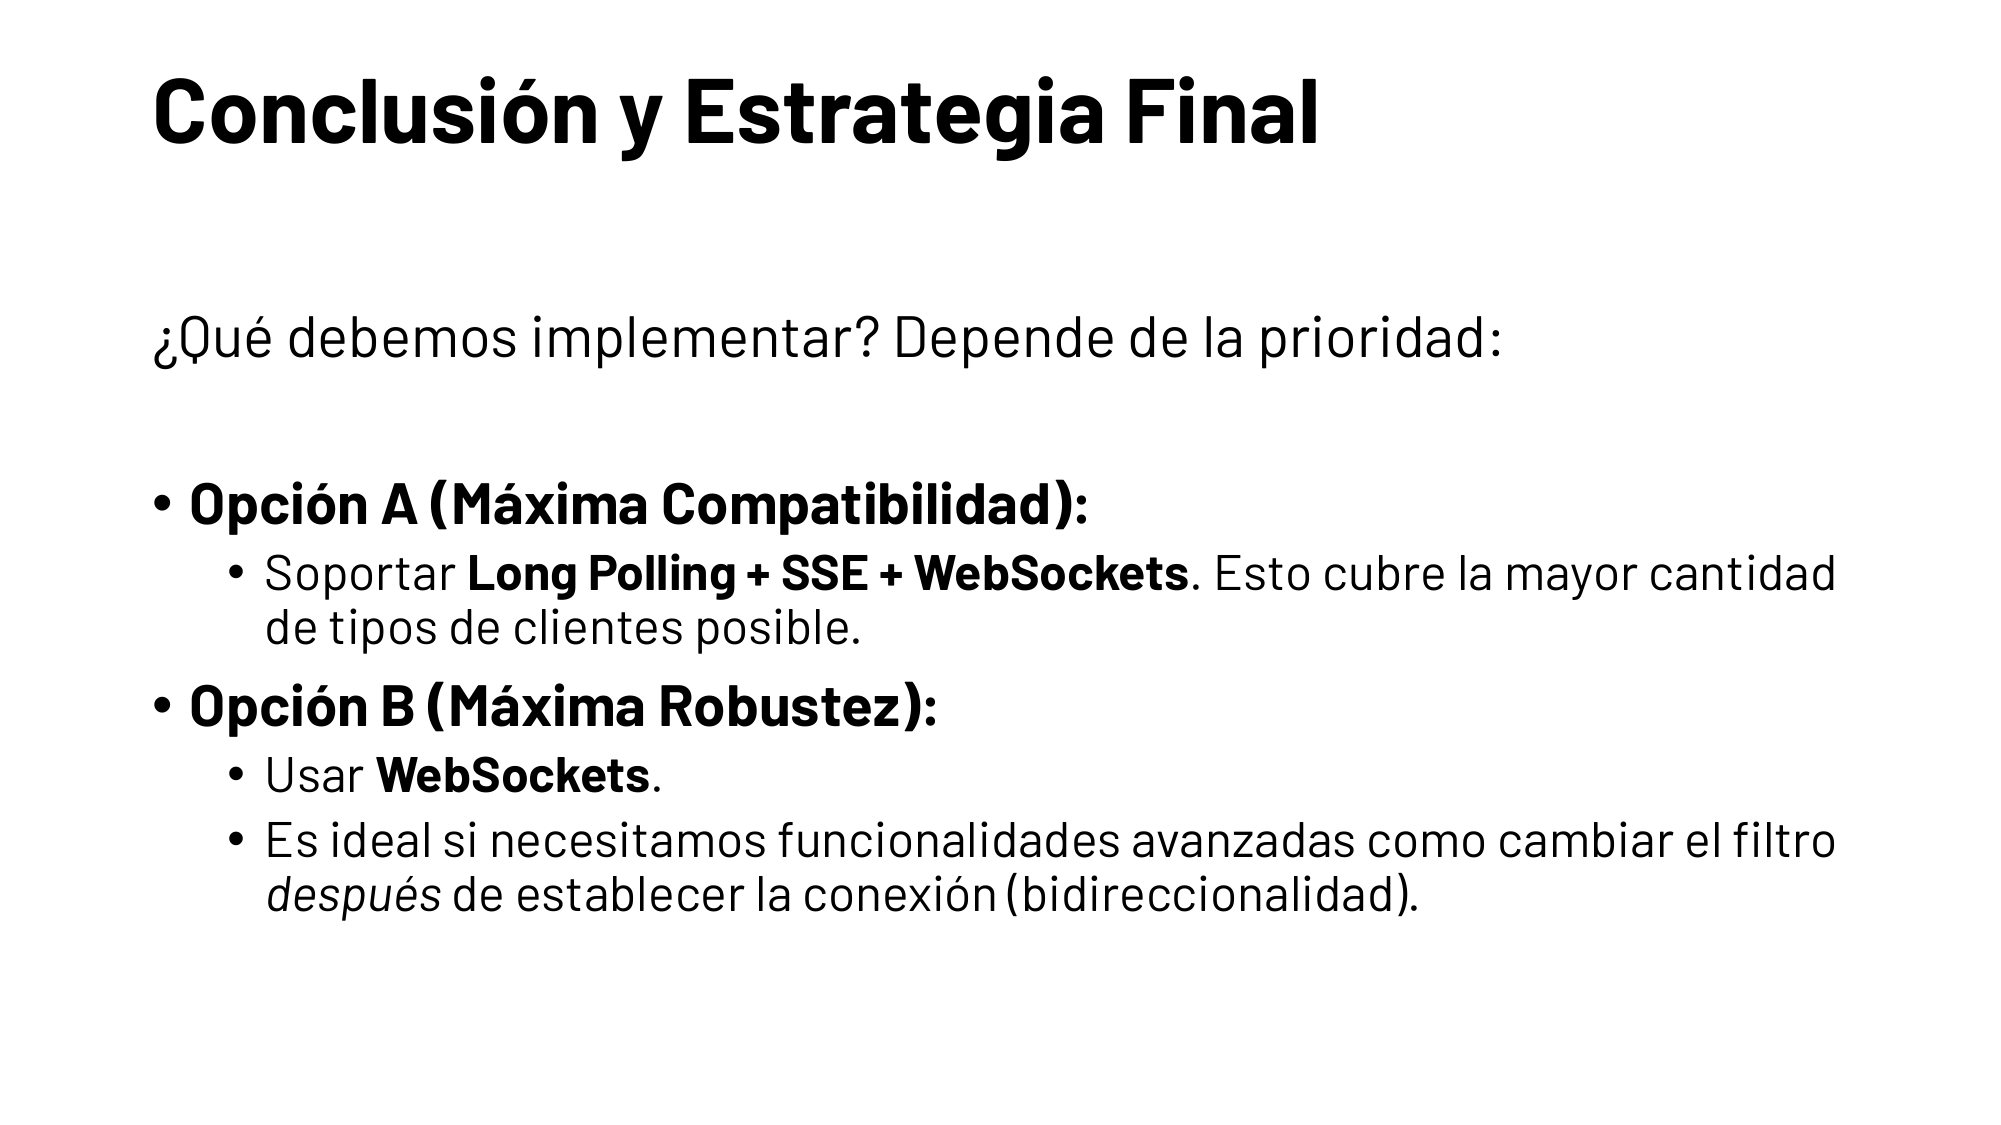

# Conclusión y Estrategia Final
¿Qué debemos implementar? Depende de la prioridad:

Opción A (Máxima Compatibilidad):
Soportar Long Polling + SSE + WebSockets. Esto cubre la mayor cantidad de tipos de clientes posible.
Opción B (Máxima Robustez):
Usar WebSockets.
Es ideal si necesitamos funcionalidades avanzadas como cambiar el filtro después de establecer la conexión (bidireccionalidad).